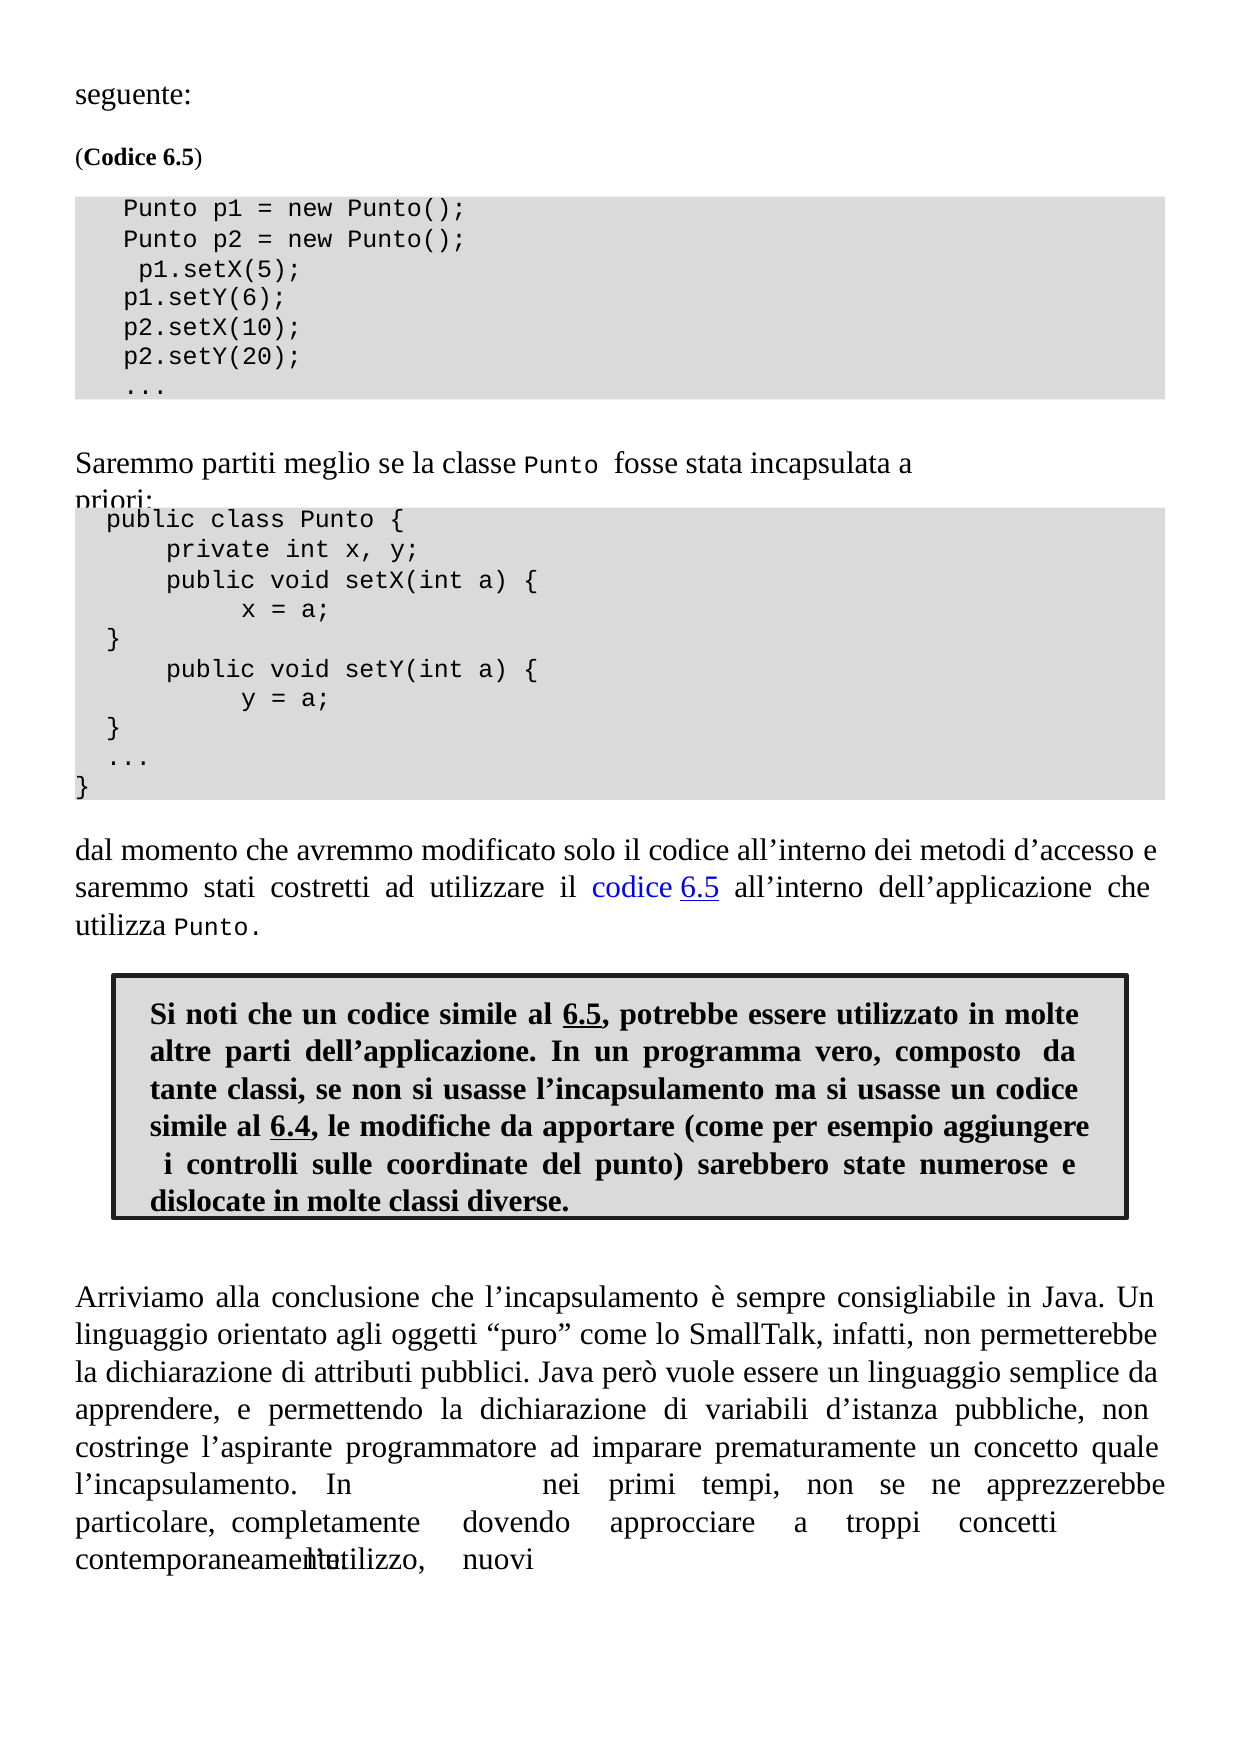

seguente:
(Codice 6.5)
Punto p1 = new Punto();
Punto p2 = new Punto();  p1.setX(5);
p1.setY(6);
p2.setX(10);
p2.setY(20);
...
Saremmo partiti meglio se la classe Punto fosse stata incapsulata a priori:
public class Punto {
private int x, y;
public void setX(int a) {  x = a;
}
public void setY(int a) {  y = a;
}
...
}
dal momento che avremmo modificato solo il codice all’interno dei metodi d’accesso e  saremmo stati costretti ad utilizzare il codice 6.5 all’interno dell’applicazione che  utilizza Punto.
Si noti che un codice simile al 6.5, potrebbe essere utilizzato in molte  altre parti dell’applicazione. In un programma vero, composto da  tante classi, se non si usasse l’incapsulamento ma si usasse un codice  simile al 6.4, le modifiche da apportare (come per esempio aggiungere  i controlli sulle coordinate del punto) sarebbero state numerose e  dislocate in molte classi diverse.
Arriviamo alla conclusione che l’incapsulamento è sempre consigliabile in Java. Un  linguaggio orientato agli oggetti “puro” come lo SmallTalk, infatti, non permetterebbe  la dichiarazione di attributi pubblici. Java però vuole essere un linguaggio semplice da  apprendere, e permettendo la dichiarazione di variabili d’istanza pubbliche, non  costringe l’aspirante programmatore ad imparare prematuramente un concetto quale
l’incapsulamento.		In	particolare,  completamente	l’utilizzo,
nei	primi	tempi,	non	se	ne	apprezzerebbe
dovendo	approcciare	a	troppi	concetti	nuovi
contemporaneamente.